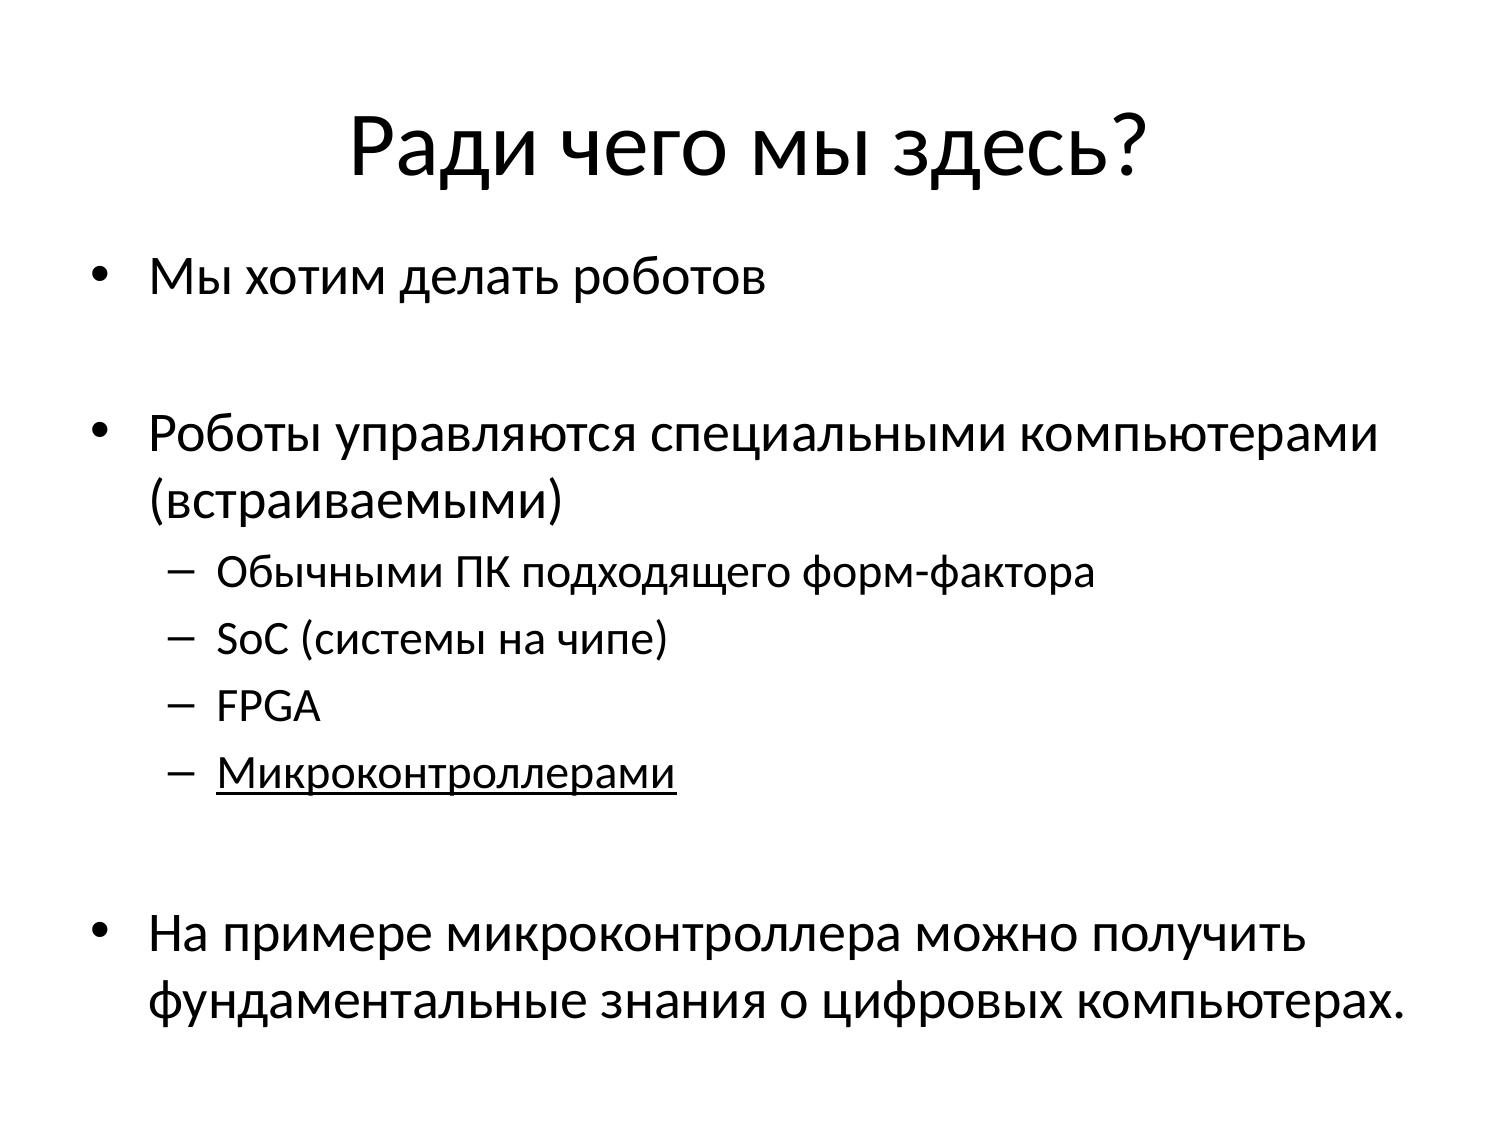

# Ради чего мы здесь?
Мы хотим делать роботов

Роботы управляются специальными компьютерами (встраиваемыми)
Обычными ПК подходящего форм-фактора
SoC (системы на чипе)
FPGA
Микроконтроллерами

На примере микроконтроллера можно получить фундаментальные знания о цифровых компьютерах.